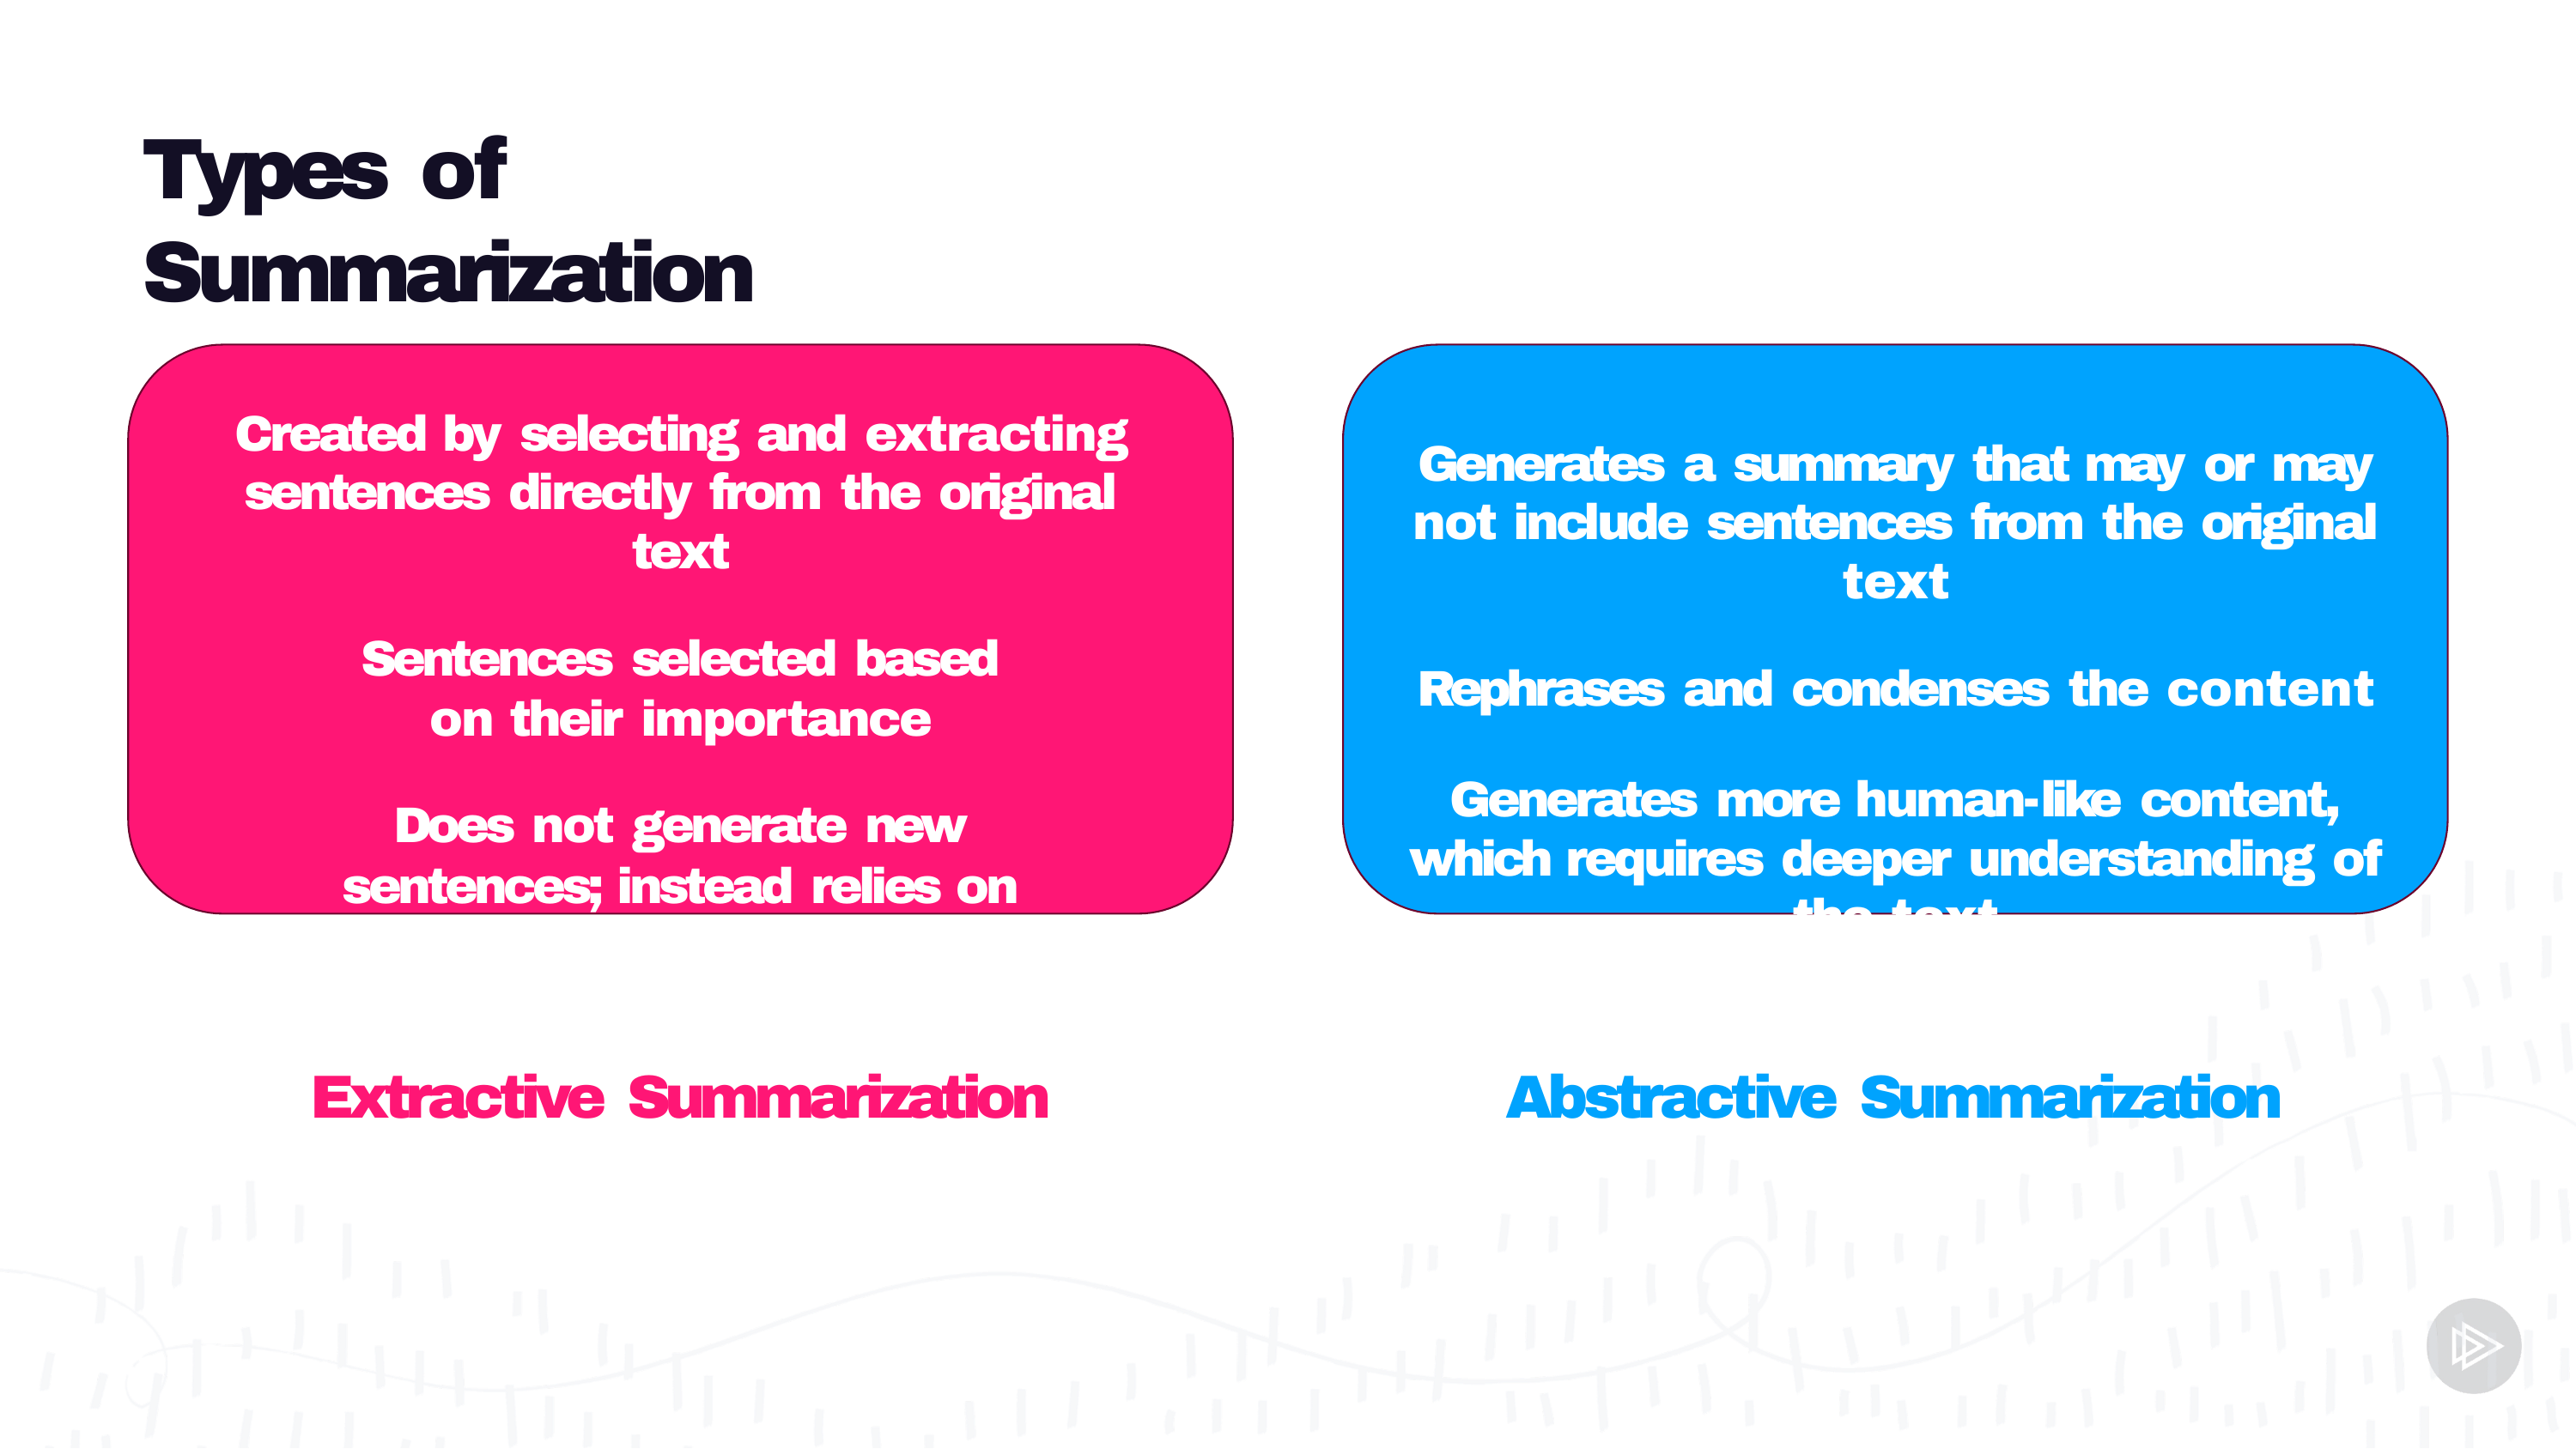

# Types of Summarization
Created by selecting and extracting sentences directly from the original text
Sentences selected based on their importance
Does not generate new sentences; instead relies on existing content

Extractive Summarization
Generates a summary that may or may not include sentences from the original text
Rephrases and condenses the content
Generates more human-like content, which requires deeper understanding of the text

Abstractive Summarization